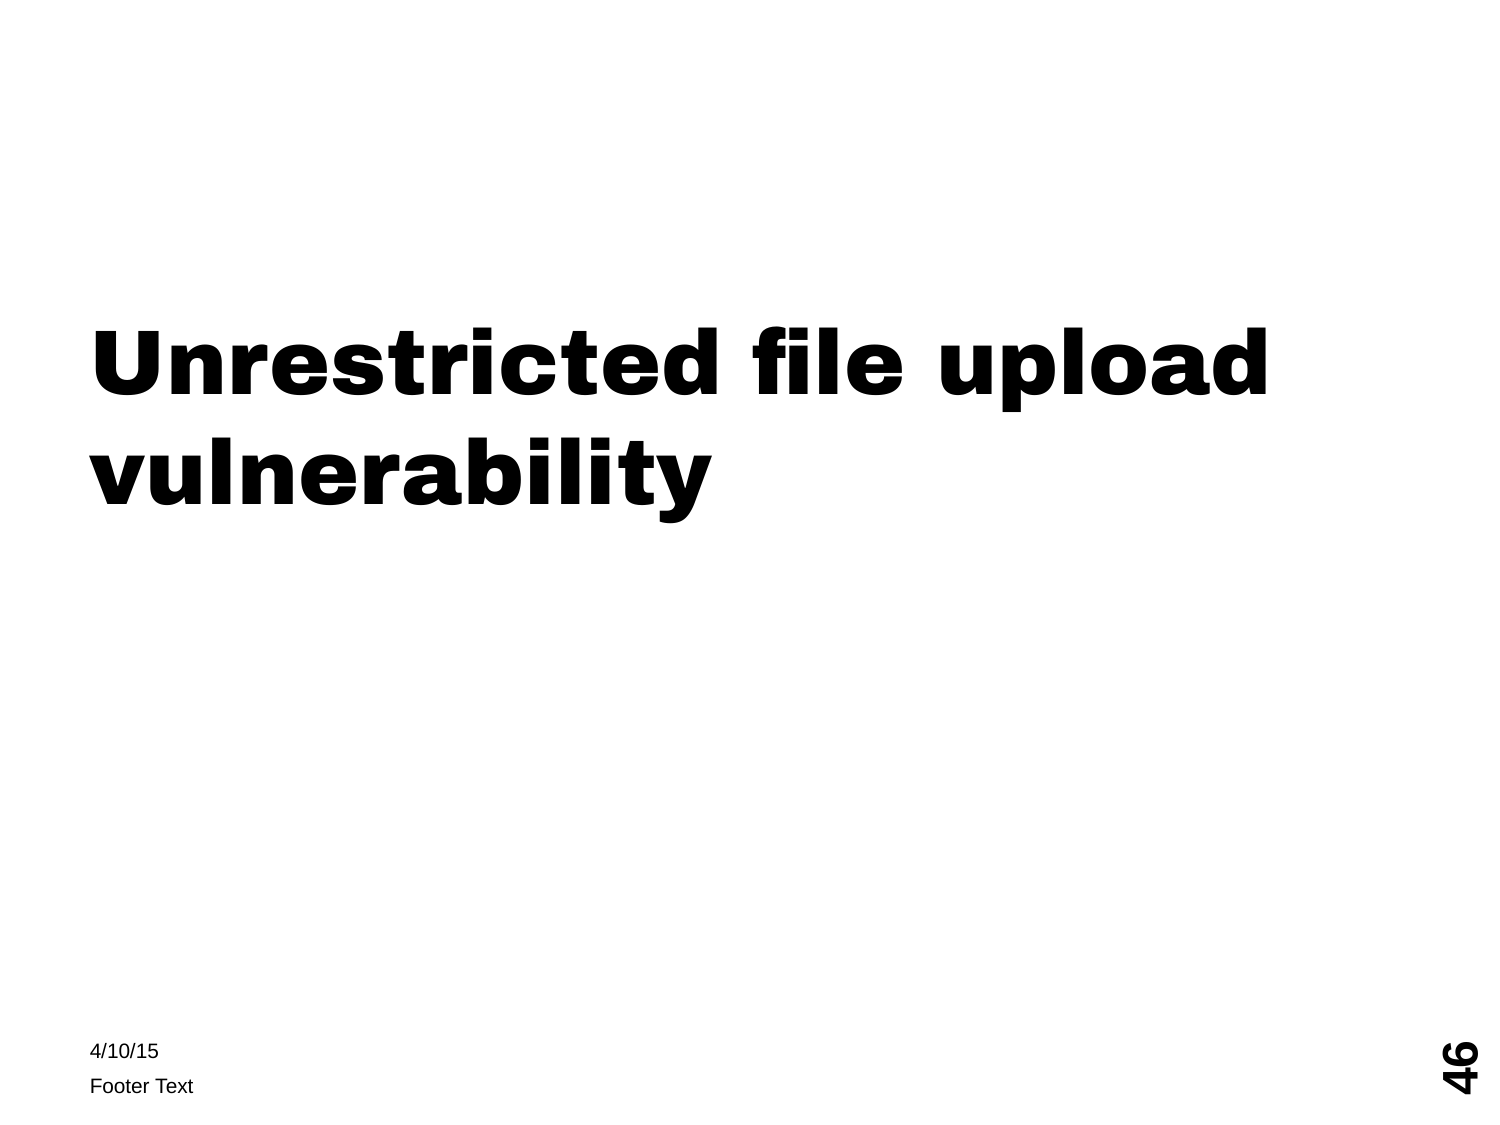

Unrestricted file upload vulnerability

46
4/10/15
Footer Text